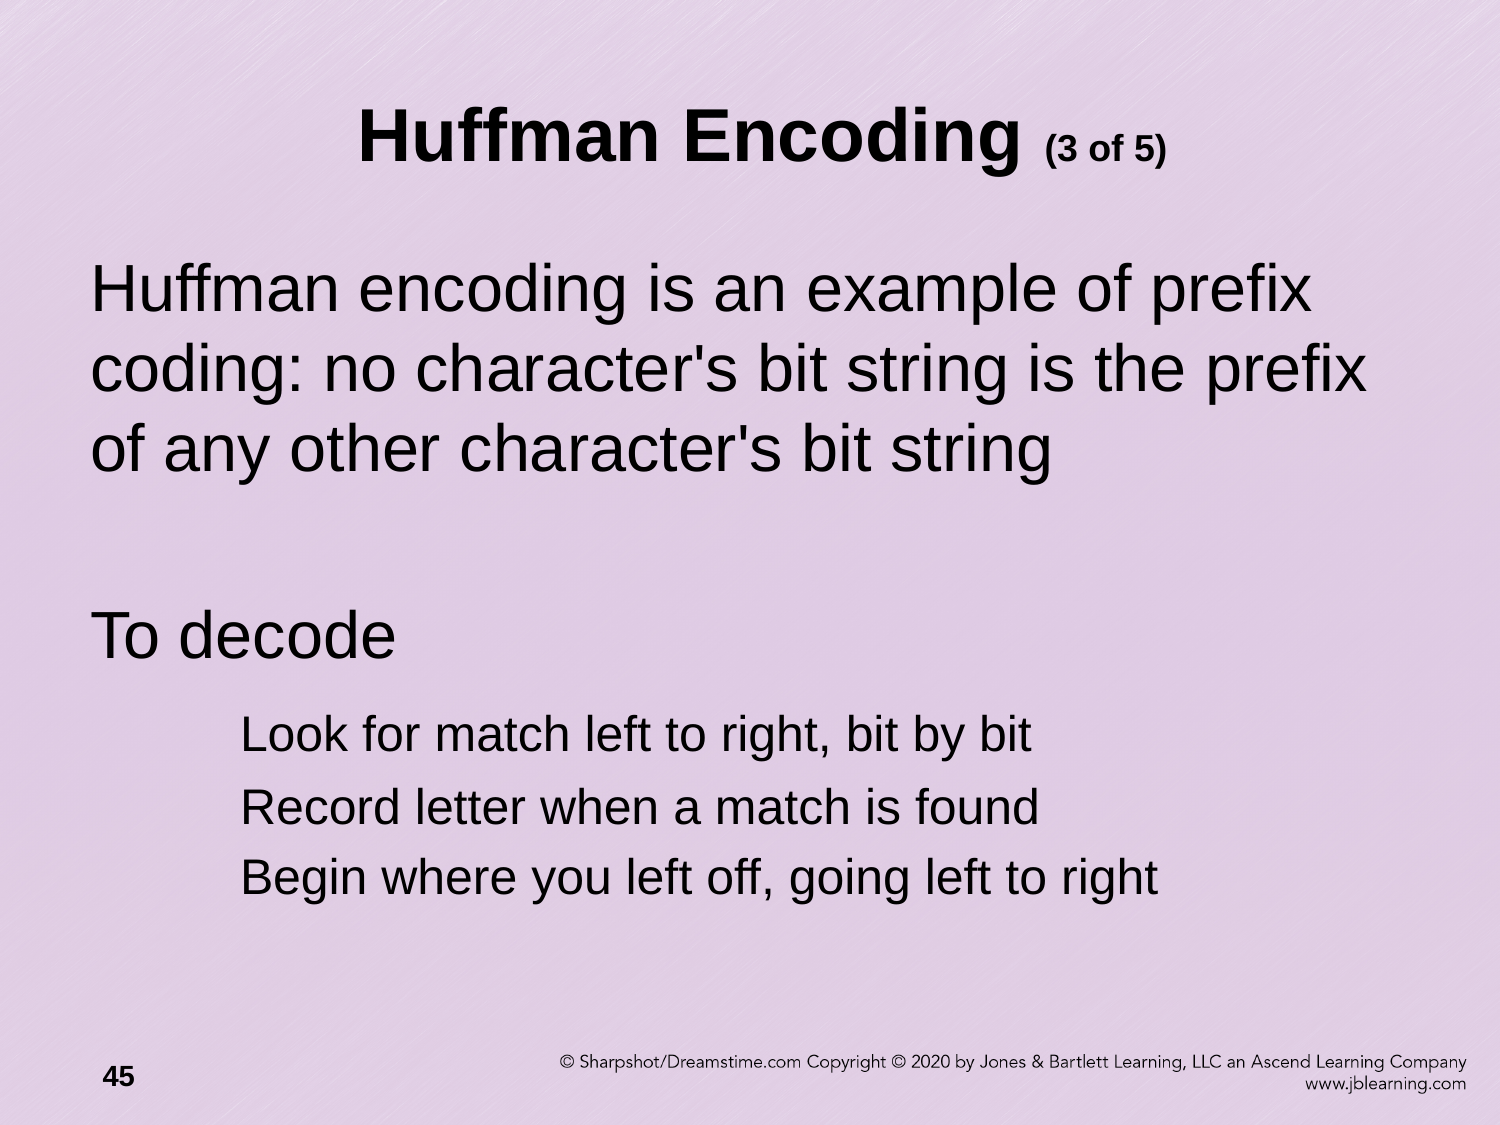

# Huffman Encoding (3 of 5)
Huffman encoding is an example of prefix coding: no character's bit string is the prefix of any other character's bit string

To decode
	Look for match left to right, bit by bit
	Record letter when a match is found
	Begin where you left off, going left to right
45